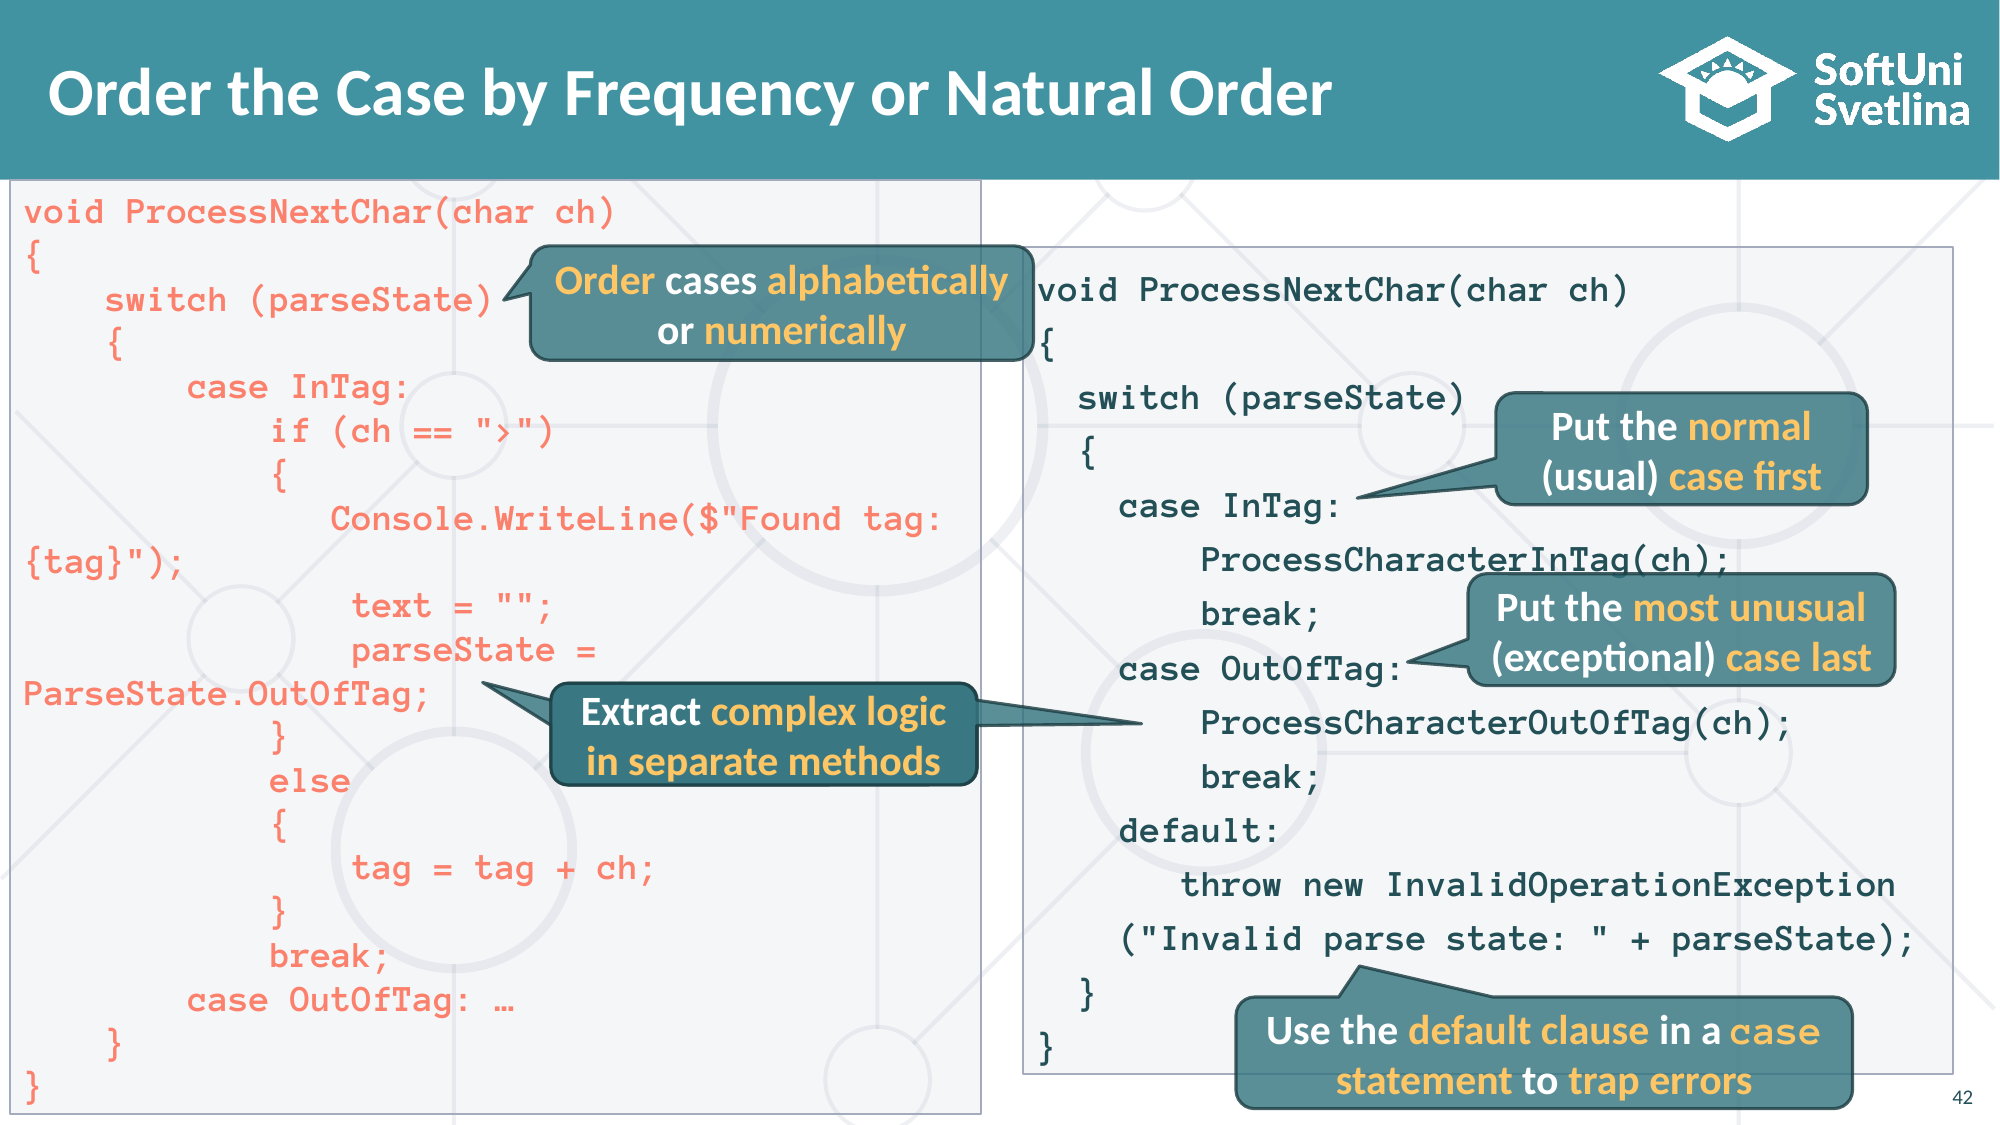

# Order the Case by Frequency or Natural Order
void ProcessNextChar(char ch)
{
    switch (parseState)
    {
        case InTag:
            if (ch == ">")
            {
               Console.WriteLine($"Found tag: {tag}");
                text = "";
                parseState = ParseState.OutOfTag;
            }
            else
            {
                tag = tag + ch;
            }
            break;
        case OutOfTag: …
    }
}

Order cases alphabetically or numerically
void ProcessNextChar(char ch)
{
  switch (parseState)
  {
    case InTag:
        ProcessCharacterInTag(ch);
        break;
    case OutOfTag:
        ProcessCharacterOutOfTag(ch);
        break;
    default:
       throw new InvalidOperationException
    ("Invalid parse state: " + parseState);
  }
}
Put the normal (usual) case first
Put the most unusual (exceptional) case last
Extract complex logic in separate methods
Extract complex logic in separate methods
Use the default clause in a case statement to trap errors
42